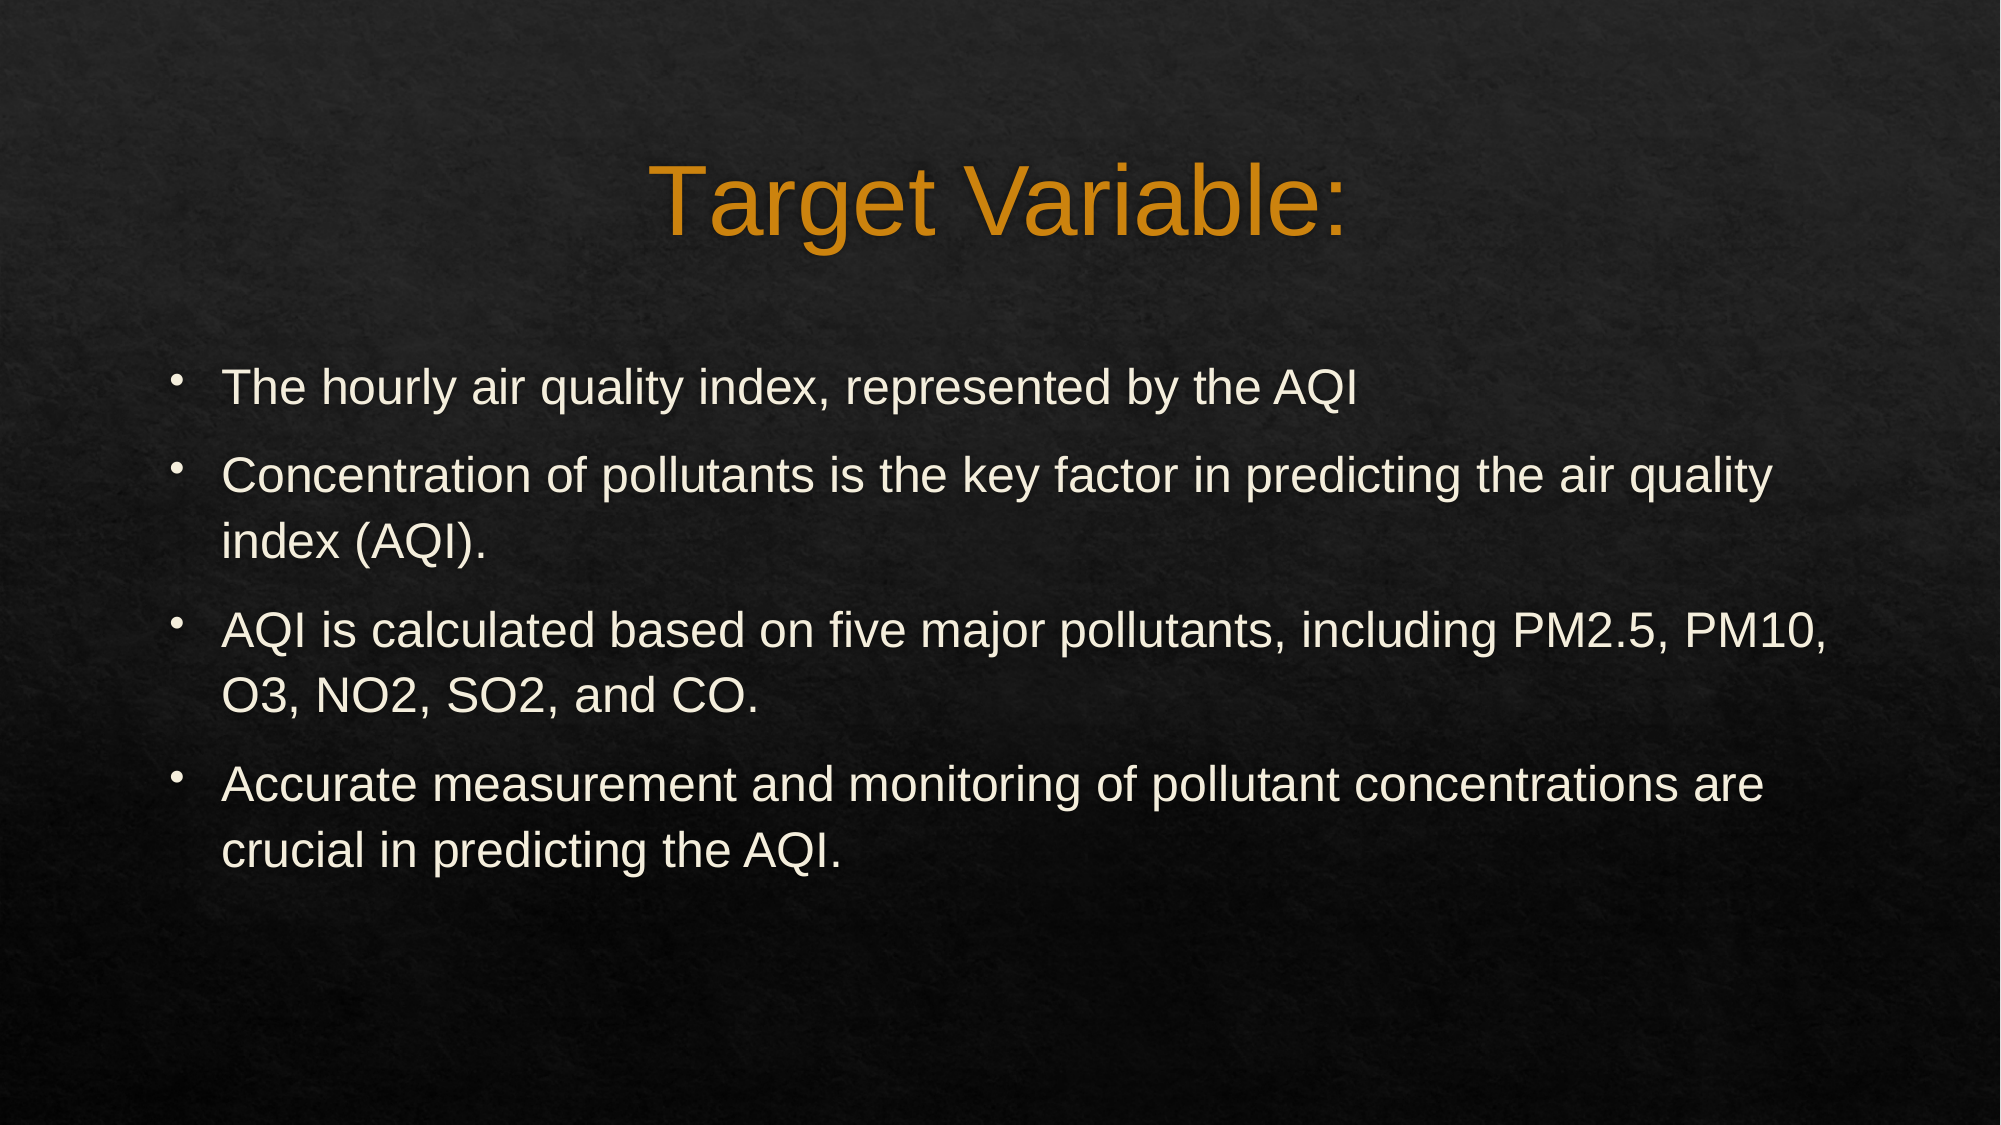

# Target Variable:
The hourly air quality index, represented by the AQI
Concentration of pollutants is the key factor in predicting the air quality index (AQI).
AQI is calculated based on five major pollutants, including PM2.5, PM10, O3, NO2, SO2, and CO.
Accurate measurement and monitoring of pollutant concentrations are crucial in predicting the AQI.